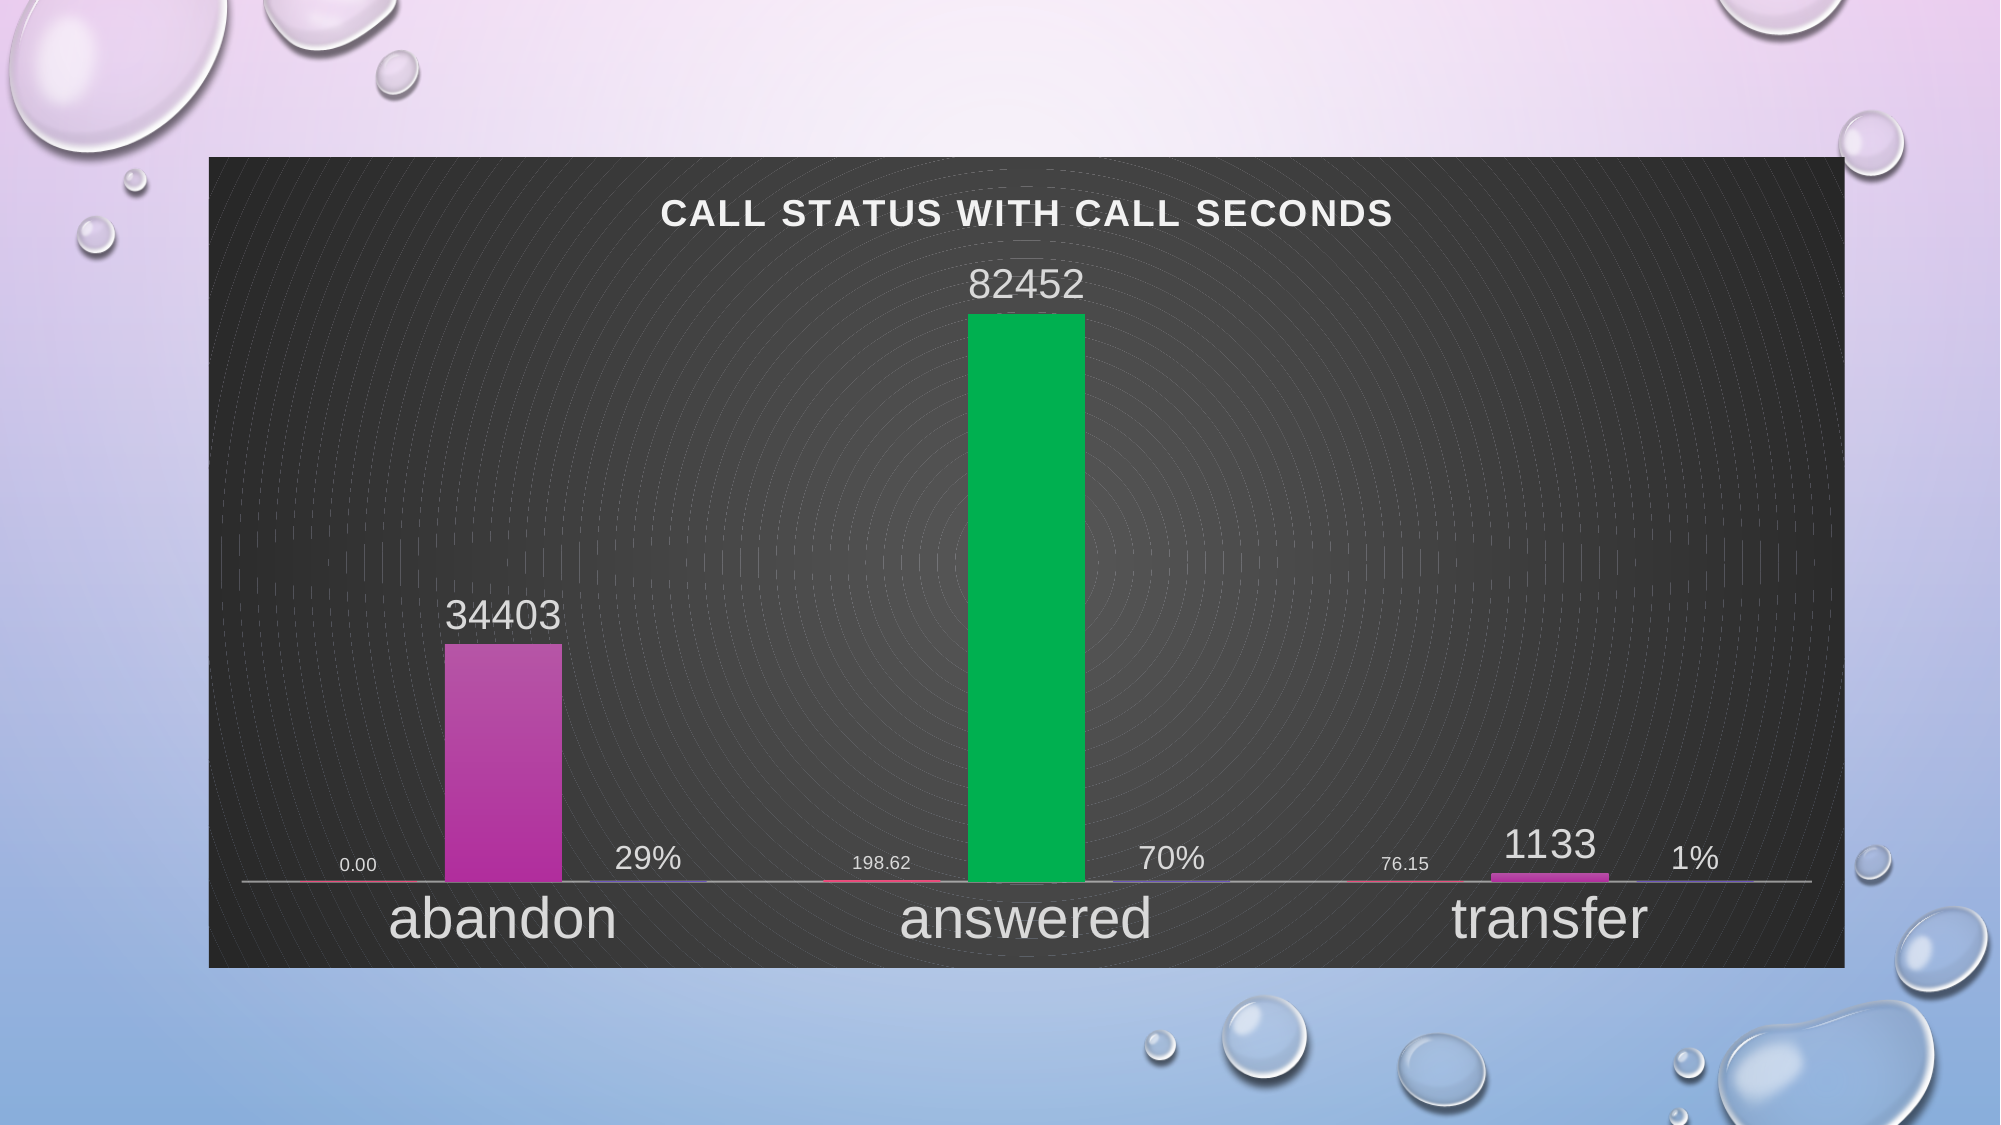

### Chart: CALL STATUS WITH CALL SECONDS

| Category | Average of Call_Seconds (s) | Count of Customer_Phone_No | Count of Customer_Phone_No2 |
|---|---|---|---|
| abandon | 0.0 | 34403.0 | 0.2915804997118351 |
| answered | 198.6227744627177 | 82452.0 | 0.6988168288300505 |
| transfer | 76.14651368049427 | 1133.0 | 0.009602671458114385 |